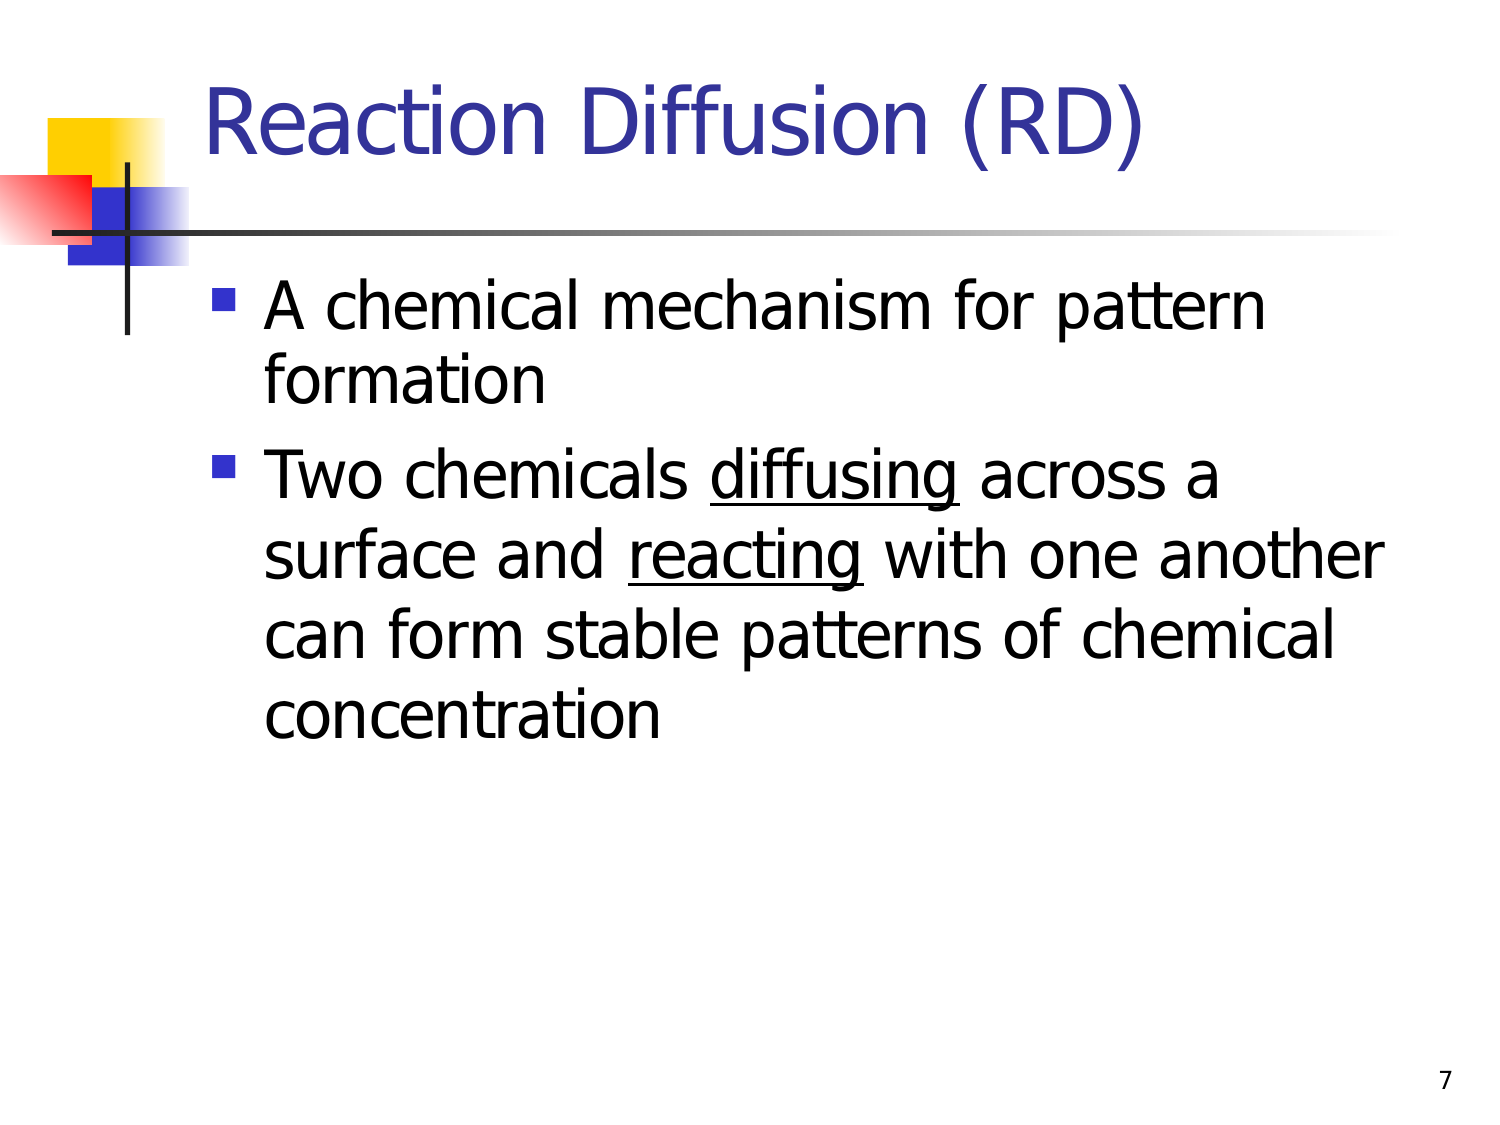

# Reaction Diffusion (RD)
A chemical mechanism for pattern formation
Two chemicals diffusing across a surface and reacting with one another can form stable patterns of chemical concentration

7